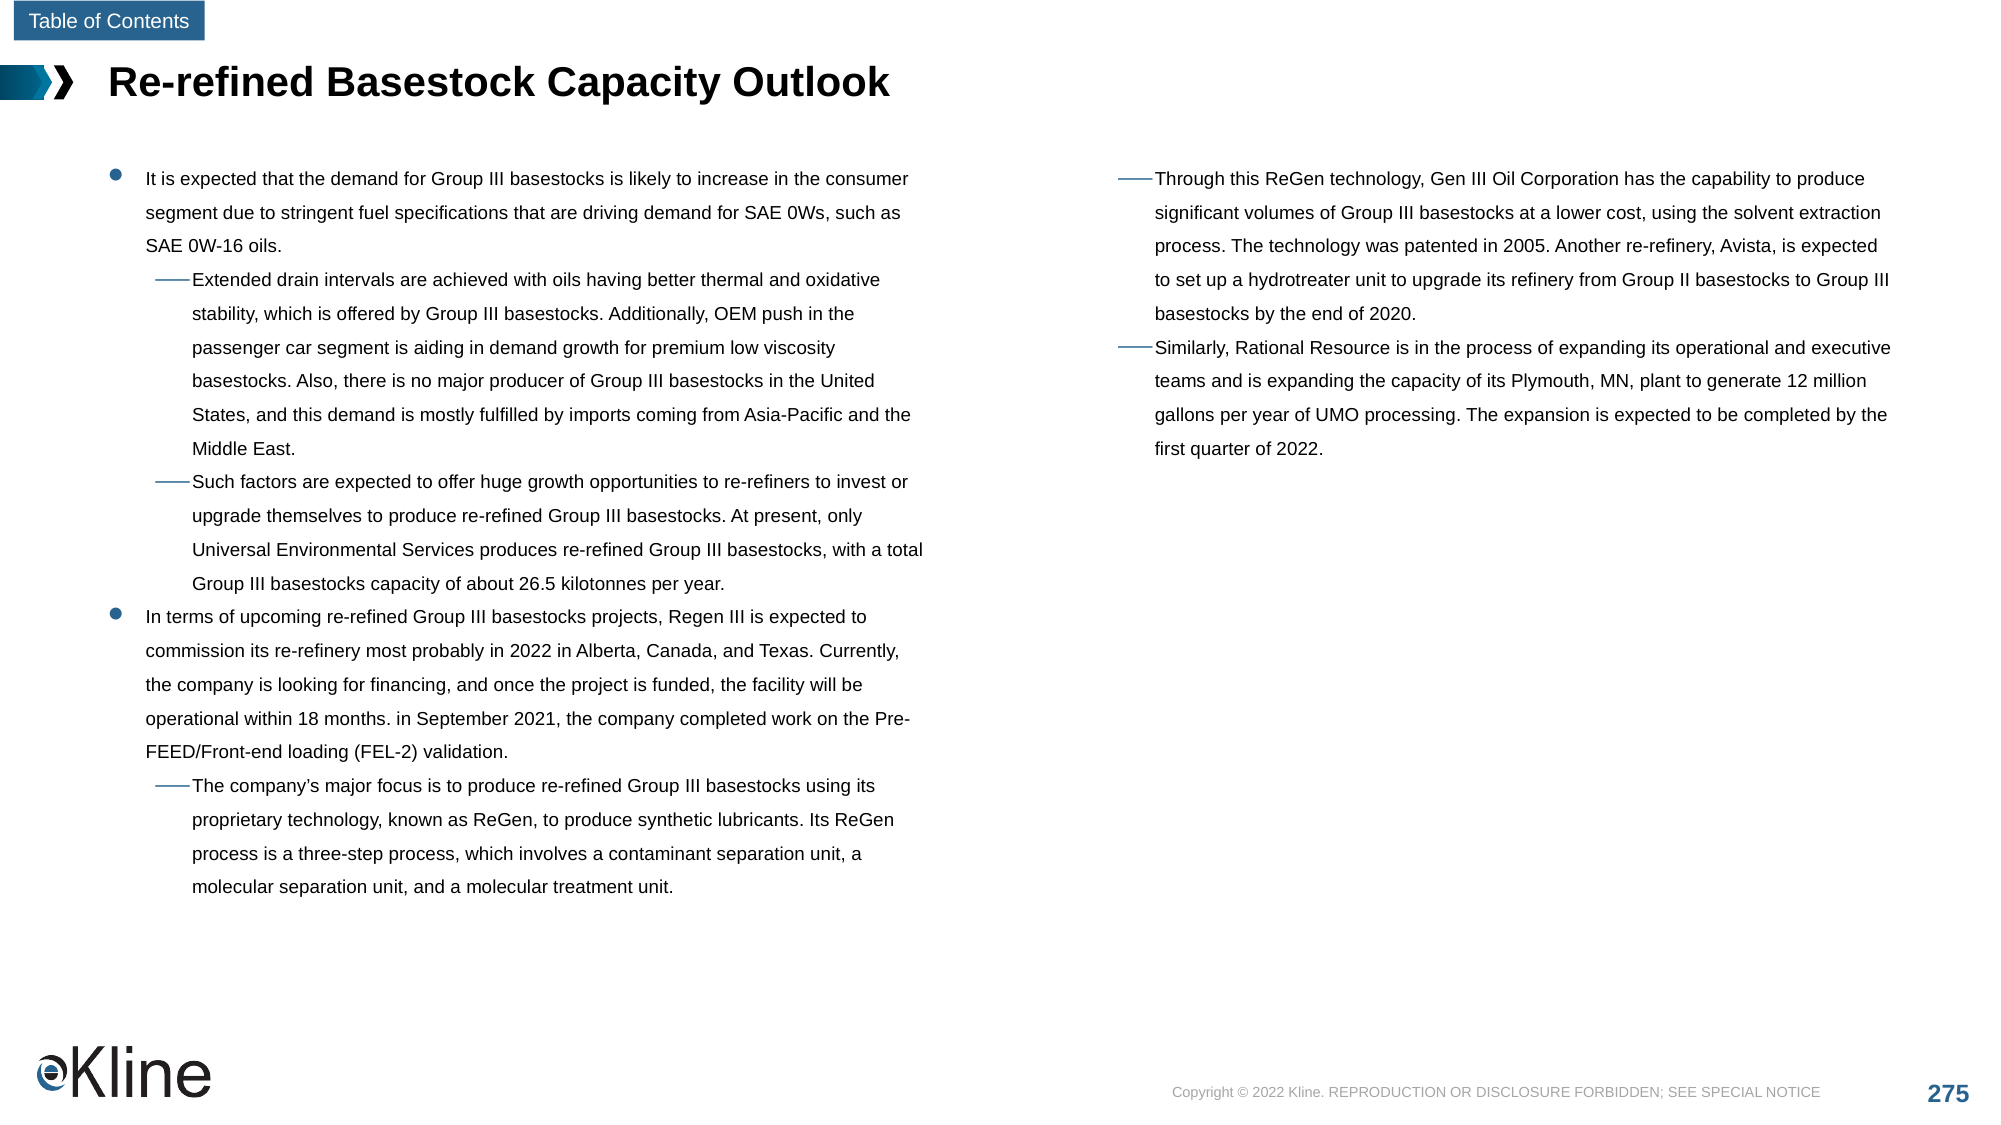

# Re-refined Basestock Capacity Outlook
It is expected that the demand for Group III basestocks is likely to increase in the consumer segment due to stringent fuel specifications that are driving demand for SAE 0Ws, such as SAE 0W-16 oils.
Extended drain intervals are achieved with oils having better thermal and oxidative stability, which is offered by Group III basestocks. Additionally, OEM push in the passenger car segment is aiding in demand growth for premium low viscosity basestocks. Also, there is no major producer of Group III basestocks in the United States, and this demand is mostly fulfilled by imports coming from Asia-Pacific and the Middle East.
Such factors are expected to offer huge growth opportunities to re-refiners to invest or upgrade themselves to produce re-refined Group III basestocks. At present, only Universal Environmental Services produces re-refined Group III basestocks, with a total Group III basestocks capacity of about 26.5 kilotonnes per year.
In terms of upcoming re-refined Group III basestocks projects, Regen III is expected to commission its re-refinery most probably in 2022 in Alberta, Canada, and Texas. Currently, the company is looking for financing, and once the project is funded, the facility will be operational within 18 months. in September 2021, the company completed work on the Pre-FEED/Front-end loading (FEL-2) validation.
The company’s major focus is to produce re-refined Group III basestocks using its proprietary technology, known as ReGen, to produce synthetic lubricants. Its ReGen process is a three-step process, which involves a contaminant separation unit, a molecular separation unit, and a molecular treatment unit.

Through this ReGen technology, Gen III Oil Corporation has the capability to produce significant volumes of Group III basestocks at a lower cost, using the solvent extraction process. The technology was patented in 2005. Another re-refinery, Avista, is expected to set up a hydrotreater unit to upgrade its refinery from Group II basestocks to Group III basestocks by the end of 2020.
Similarly, Rational Resource is in the process of expanding its operational and executive teams and is expanding the capacity of its Plymouth, MN, plant to generate 12 million gallons per year of UMO processing. The expansion is expected to be completed by the first quarter of 2022.